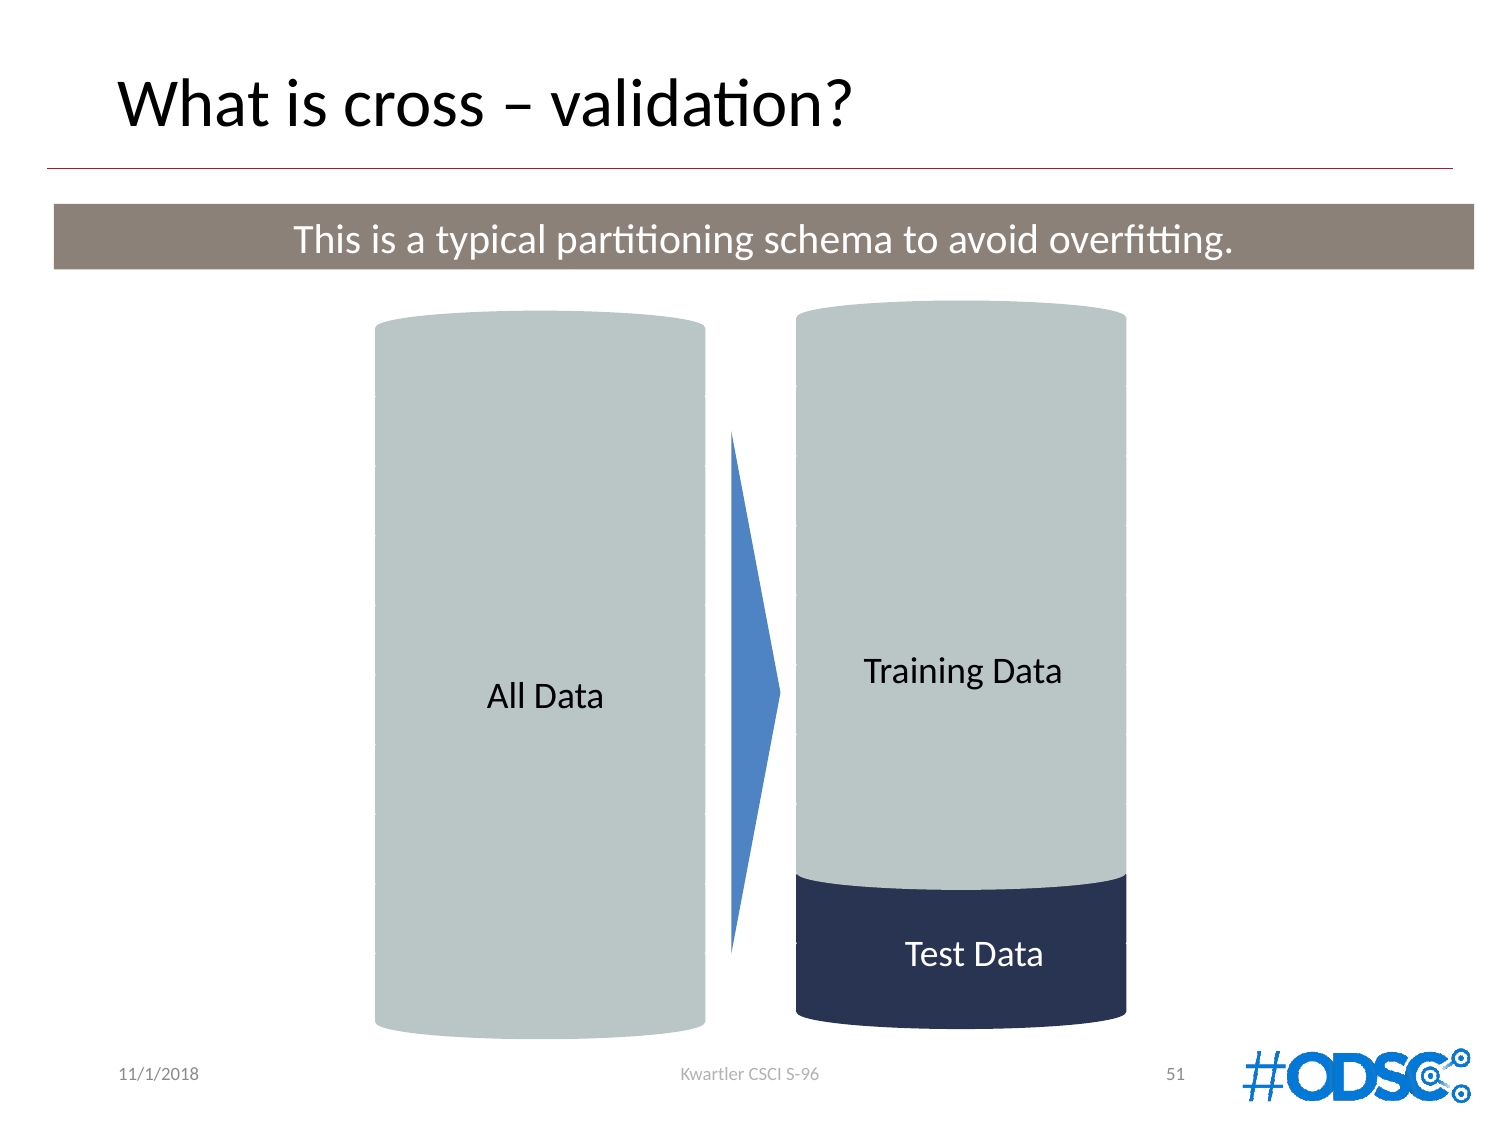

# What is cross – validation?
This is a typical partitioning schema to avoid overfitting.

Training Data

All Data

Test Data

11/1/2018
Kwartler CSCI S-96
51